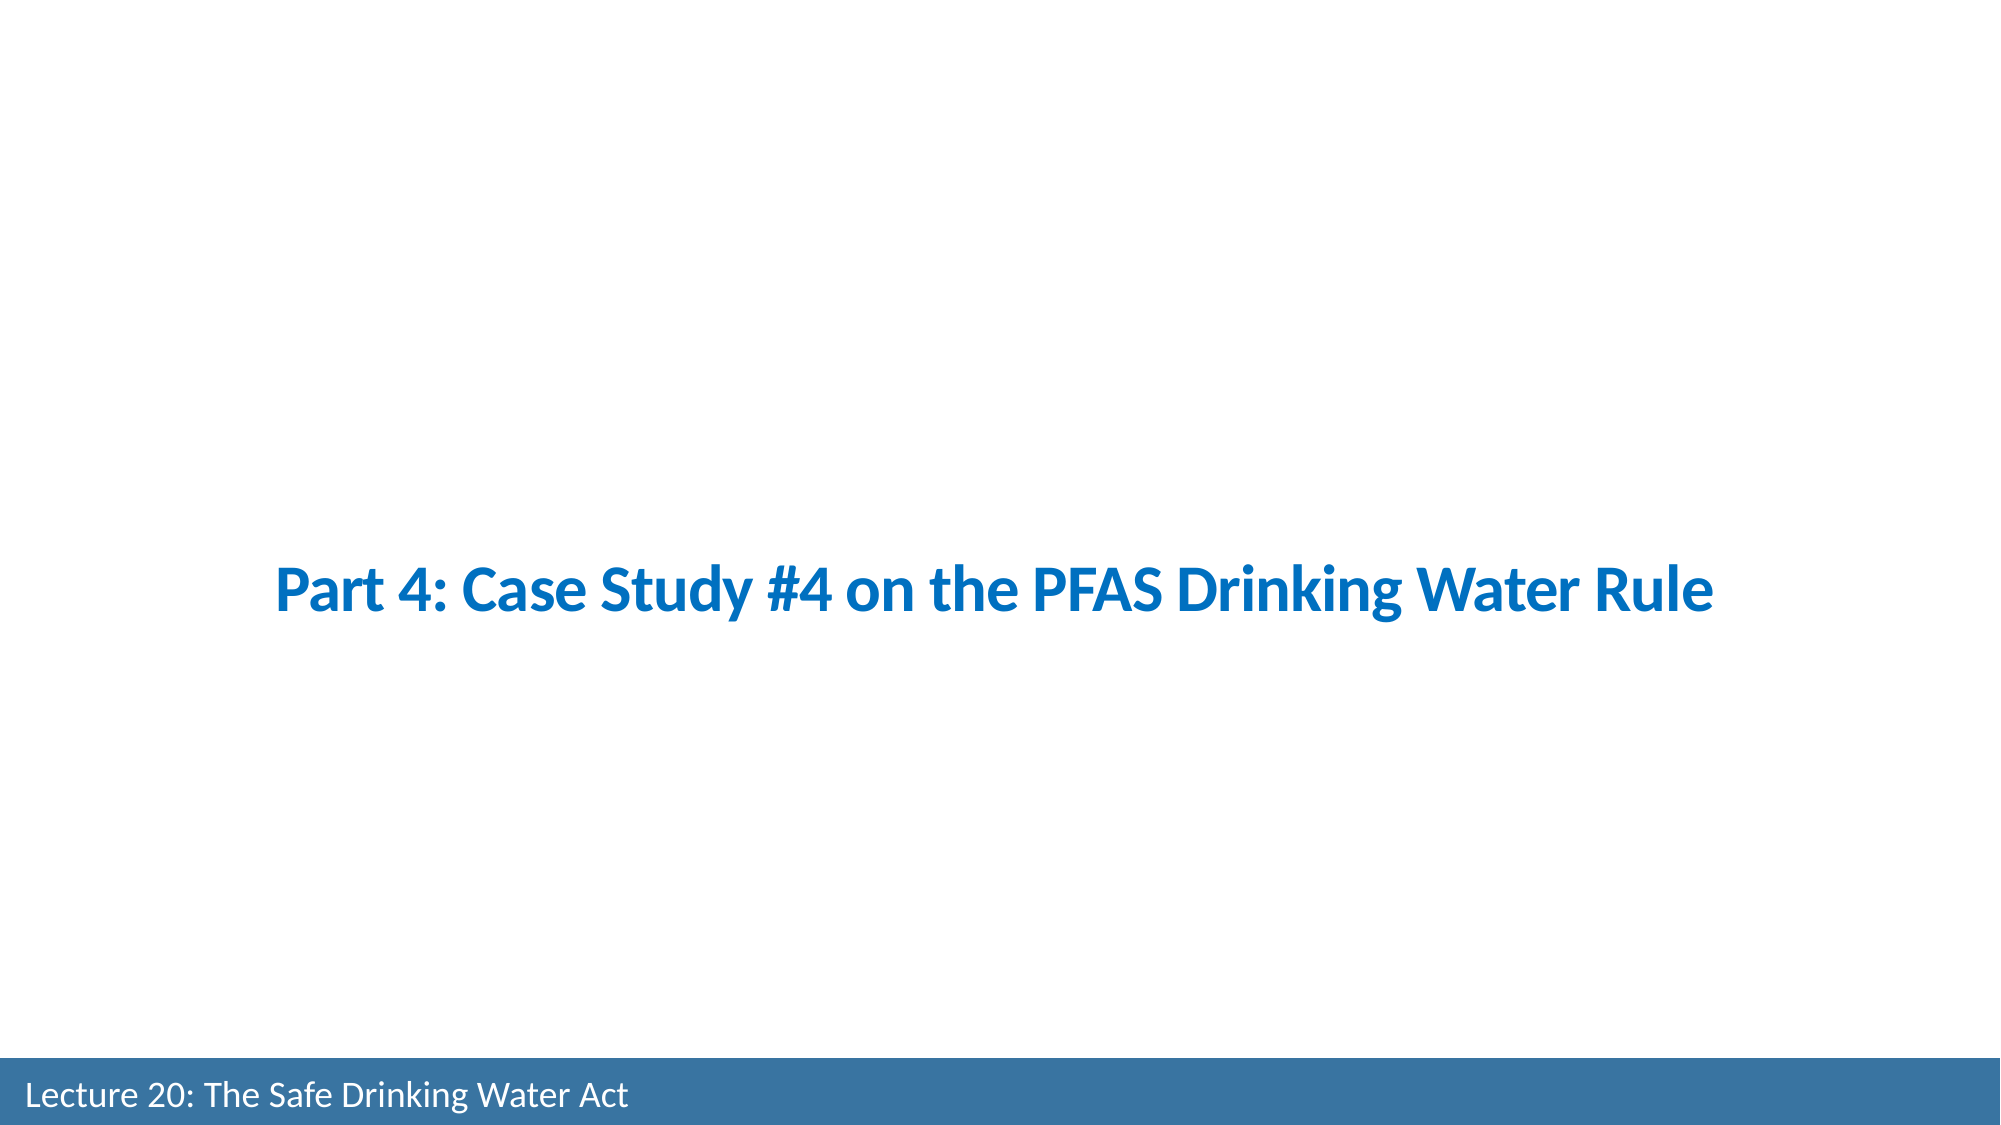

# Part 4: Case Study #4 on the PFAS Drinking Water Rule